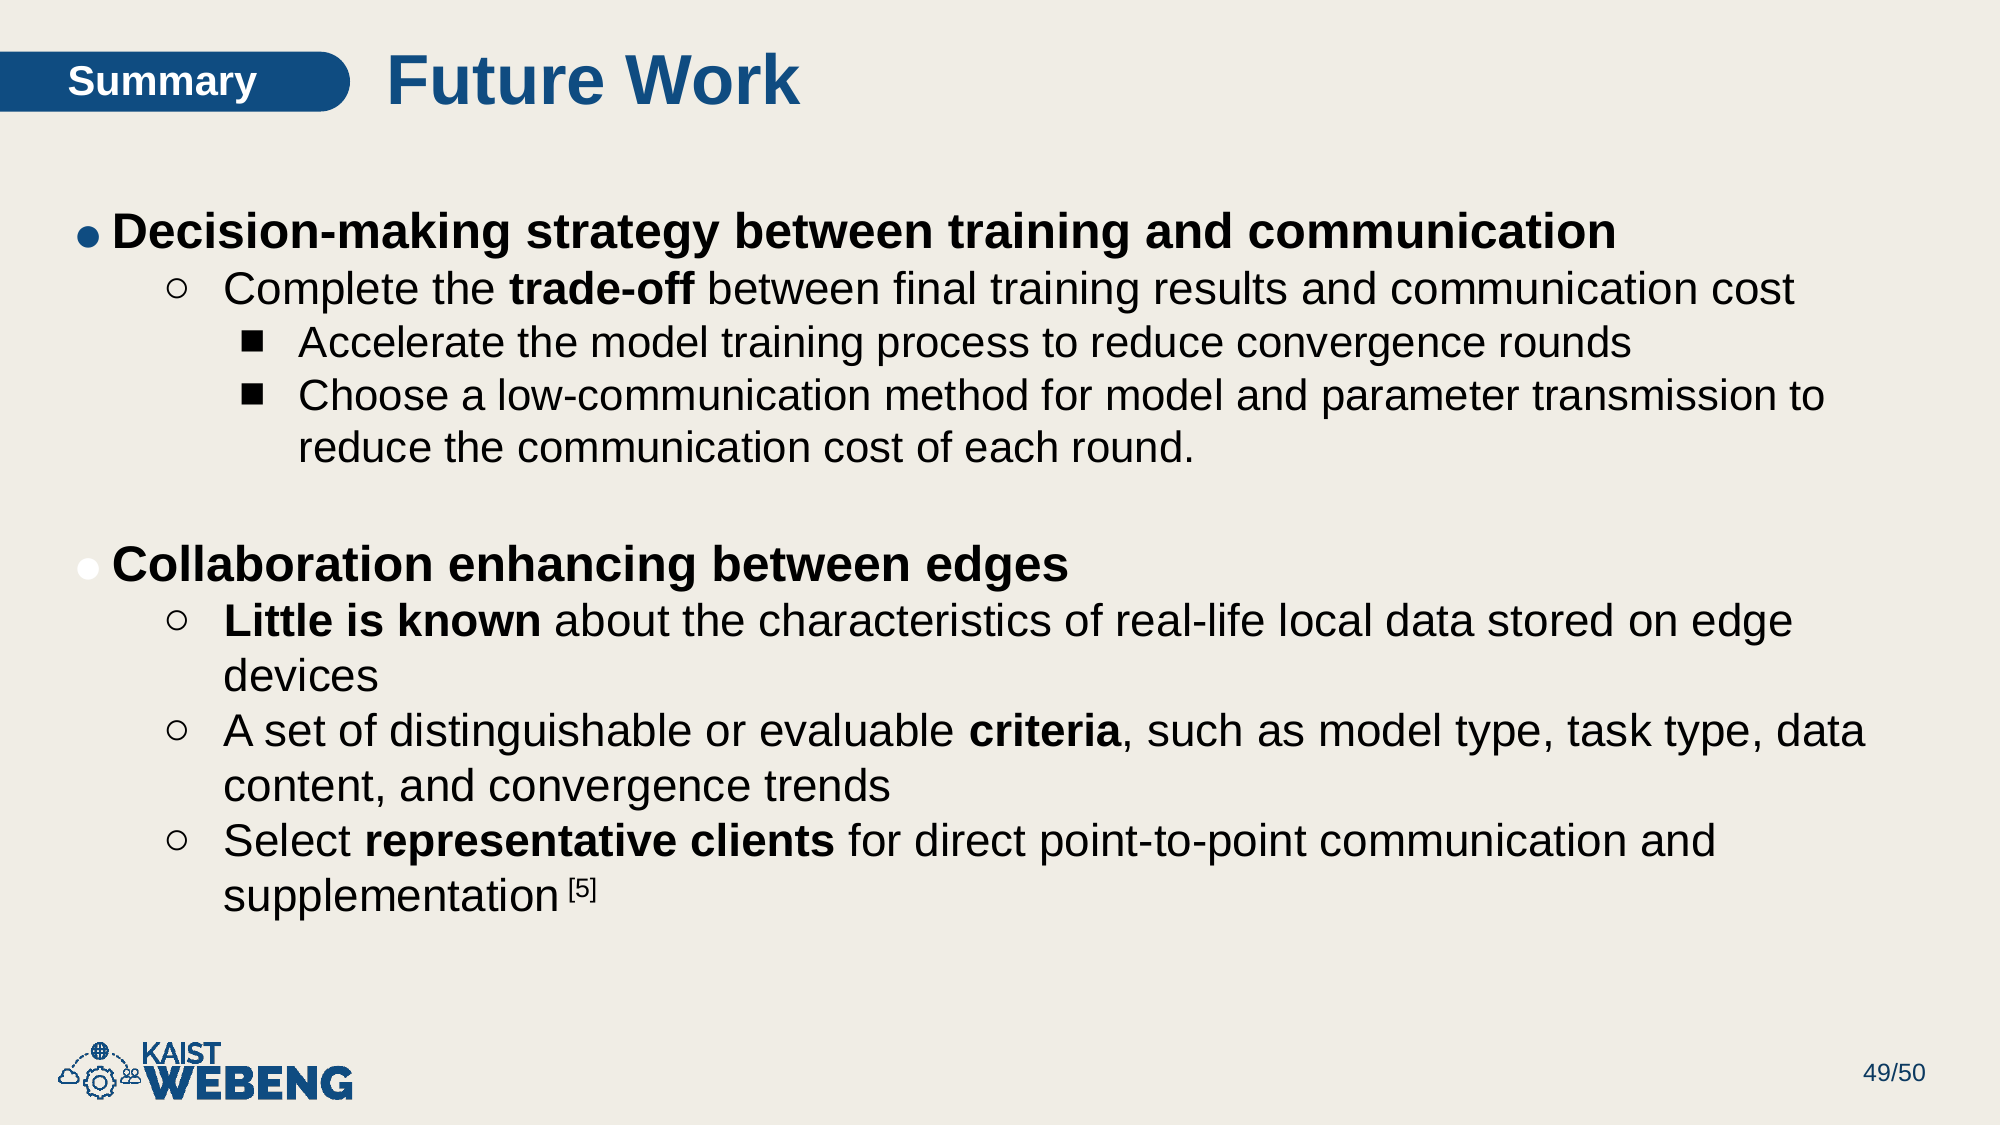

# Future Work
Summary
Decision-making strategy between training and communication
Complete the trade-off between final training results and communication cost
Accelerate the model training process to reduce convergence rounds
Choose a low-communication method for model and parameter transmission to reduce the communication cost of each round.

Collaboration enhancing between edges
Little is known about the characteristics of real-life local data stored on edge devices
A set of distinguishable or evaluable criteria, such as model type, task type, data content, and convergence trends
Select representative clients for direct point-to-point communication and supplementation [5]

49/50